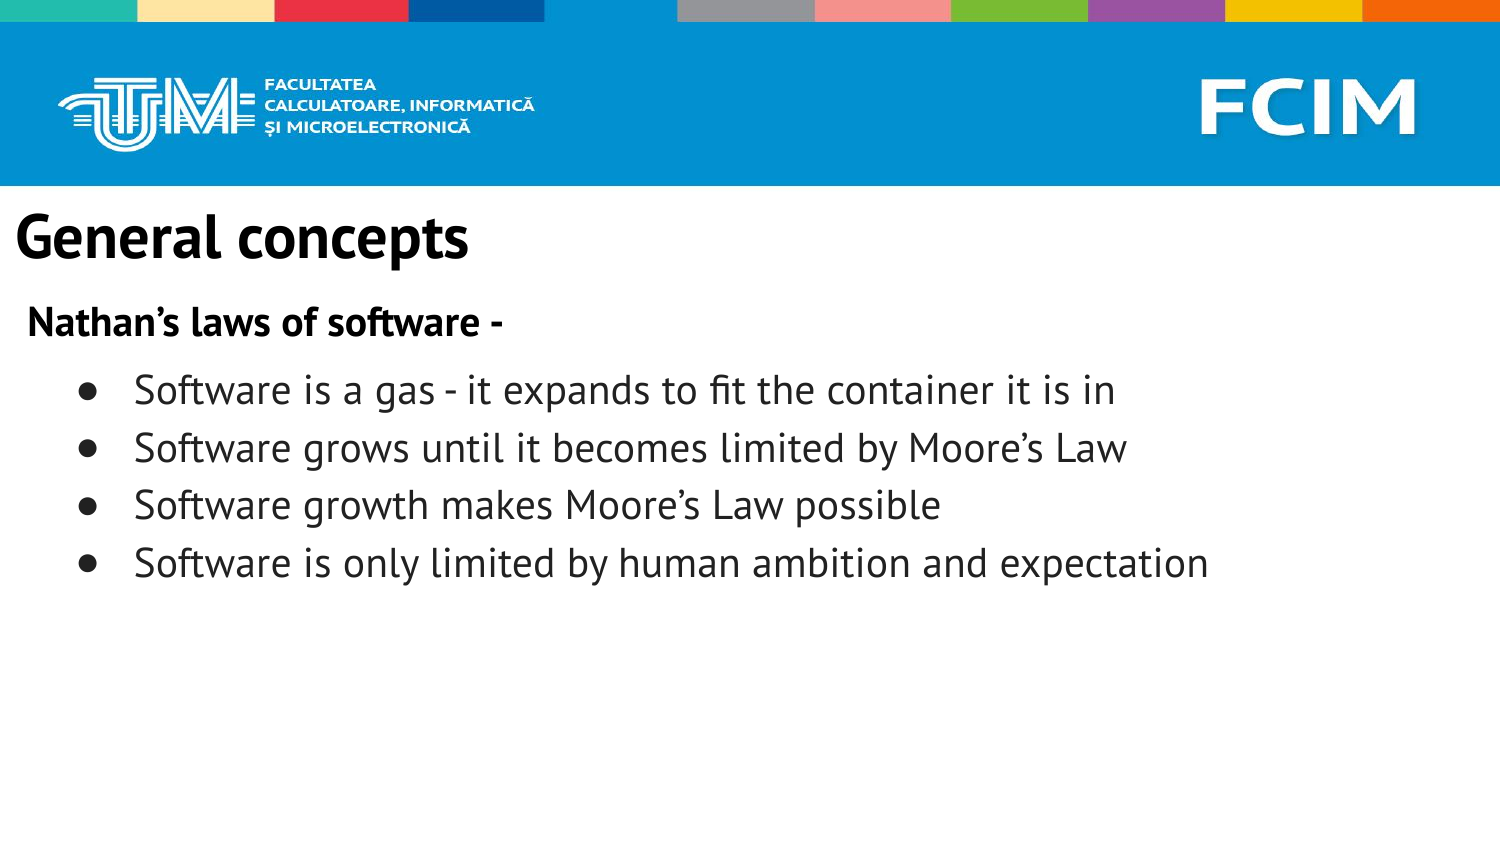

# General concepts
Nathan’s laws of software -
Software is a gas - it expands to fit the container it is in
Software grows until it becomes limited by Moore’s Law
Software growth makes Moore’s Law possible
Software is only limited by human ambition and expectation